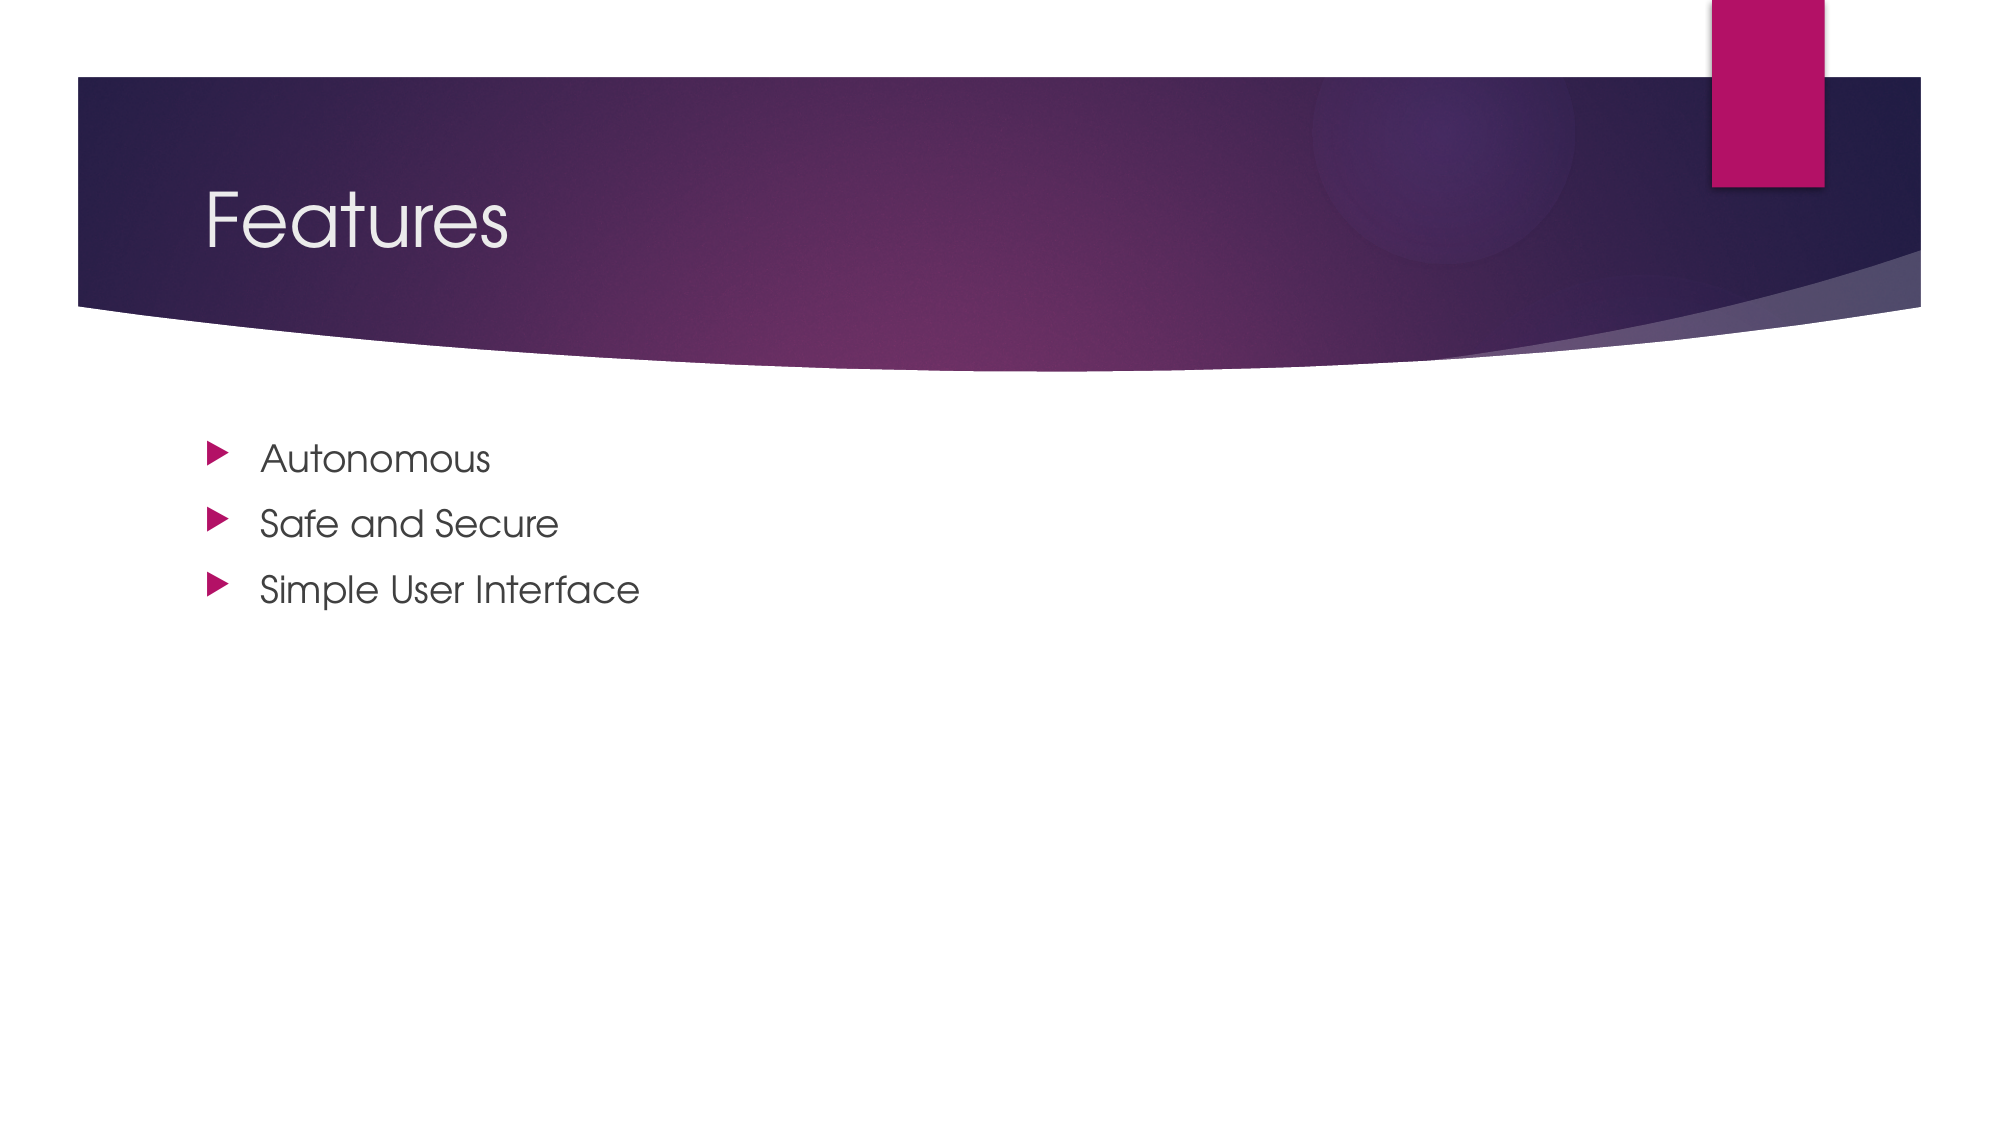

# Features
Autonomous
Safe and Secure
Simple User Interface